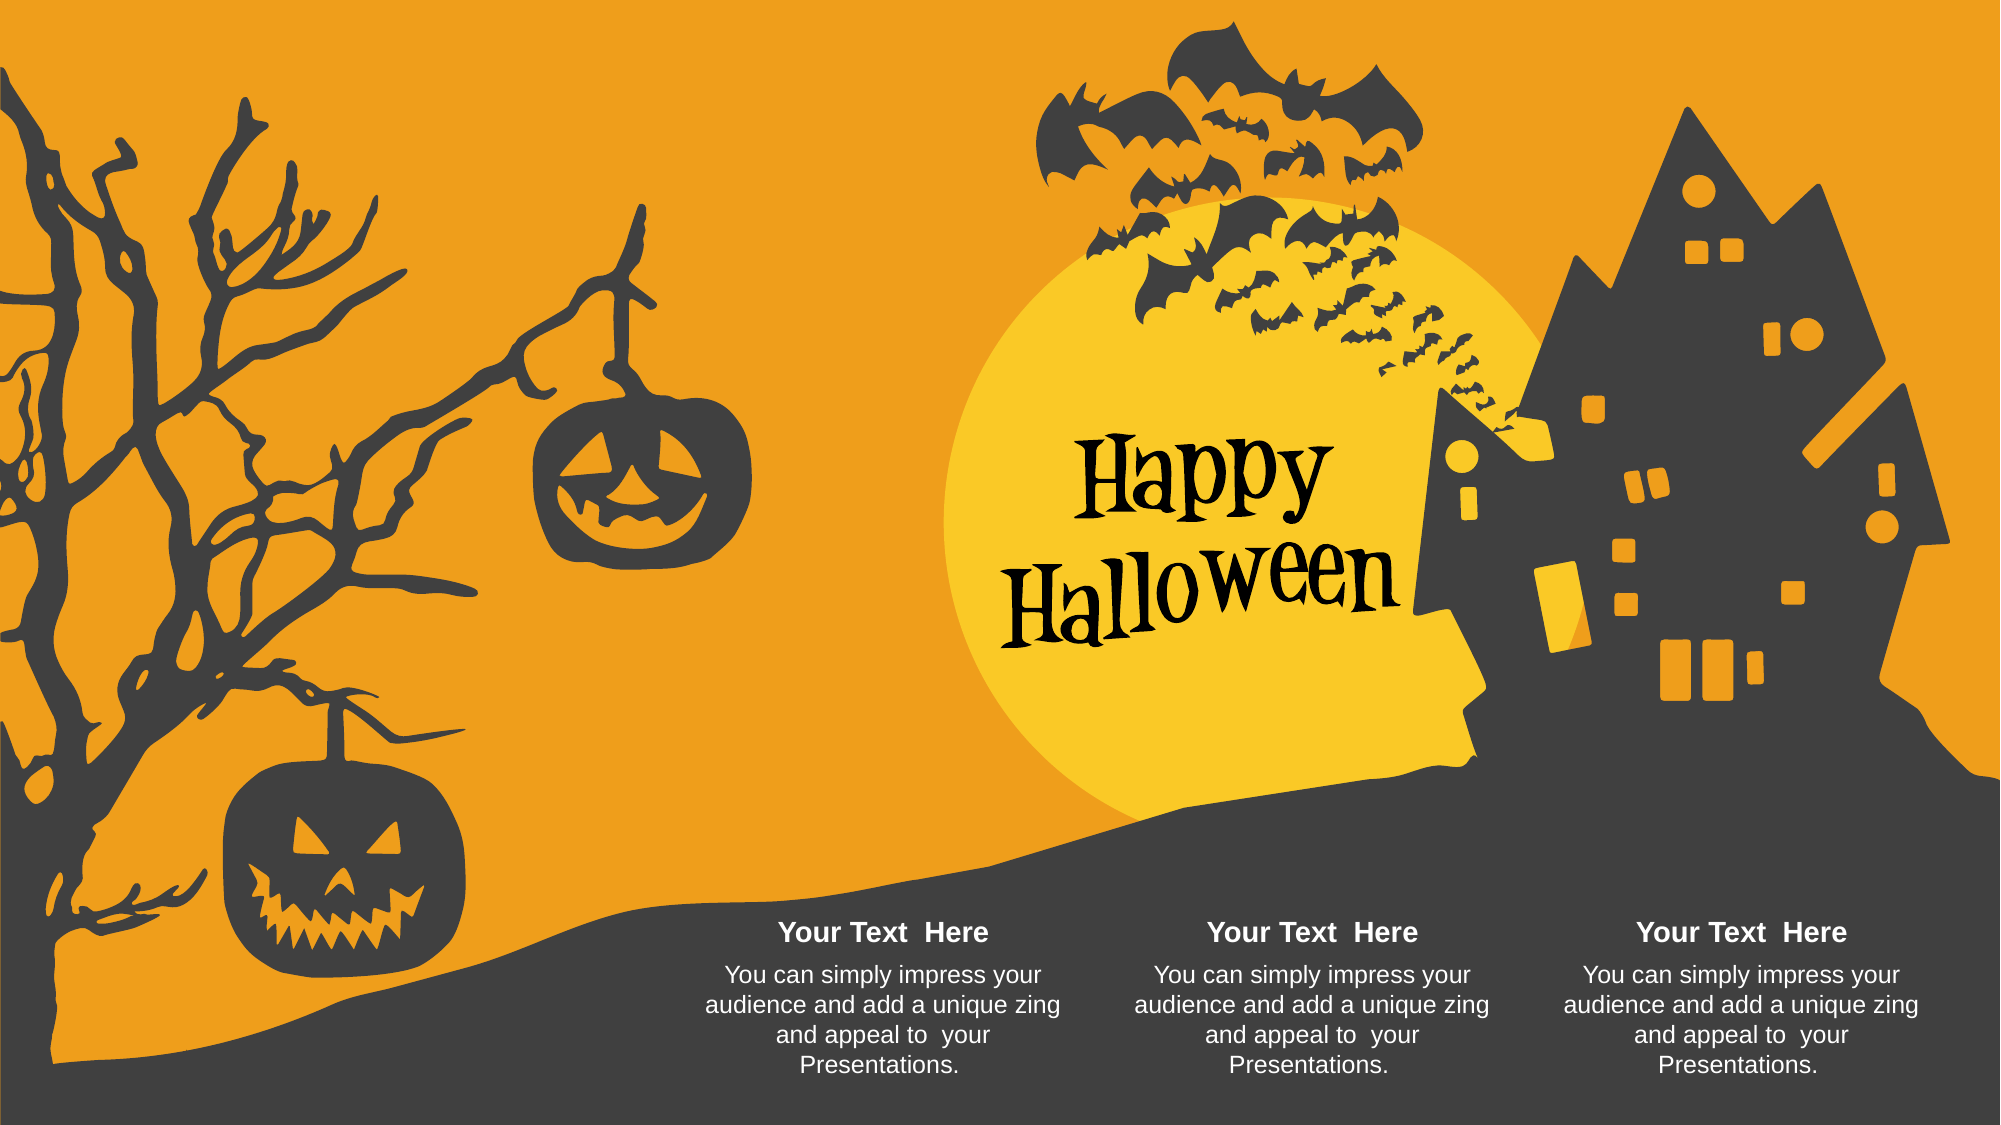

Your Text  Here
You can simply impress your audience and add a unique zing and appeal to  your Presentations.
Your Text  Here
You can simply impress your audience and add a unique zing and appeal to  your Presentations.
Your Text  Here
You can simply impress your audience and add a unique zing and appeal to  your Presentations.